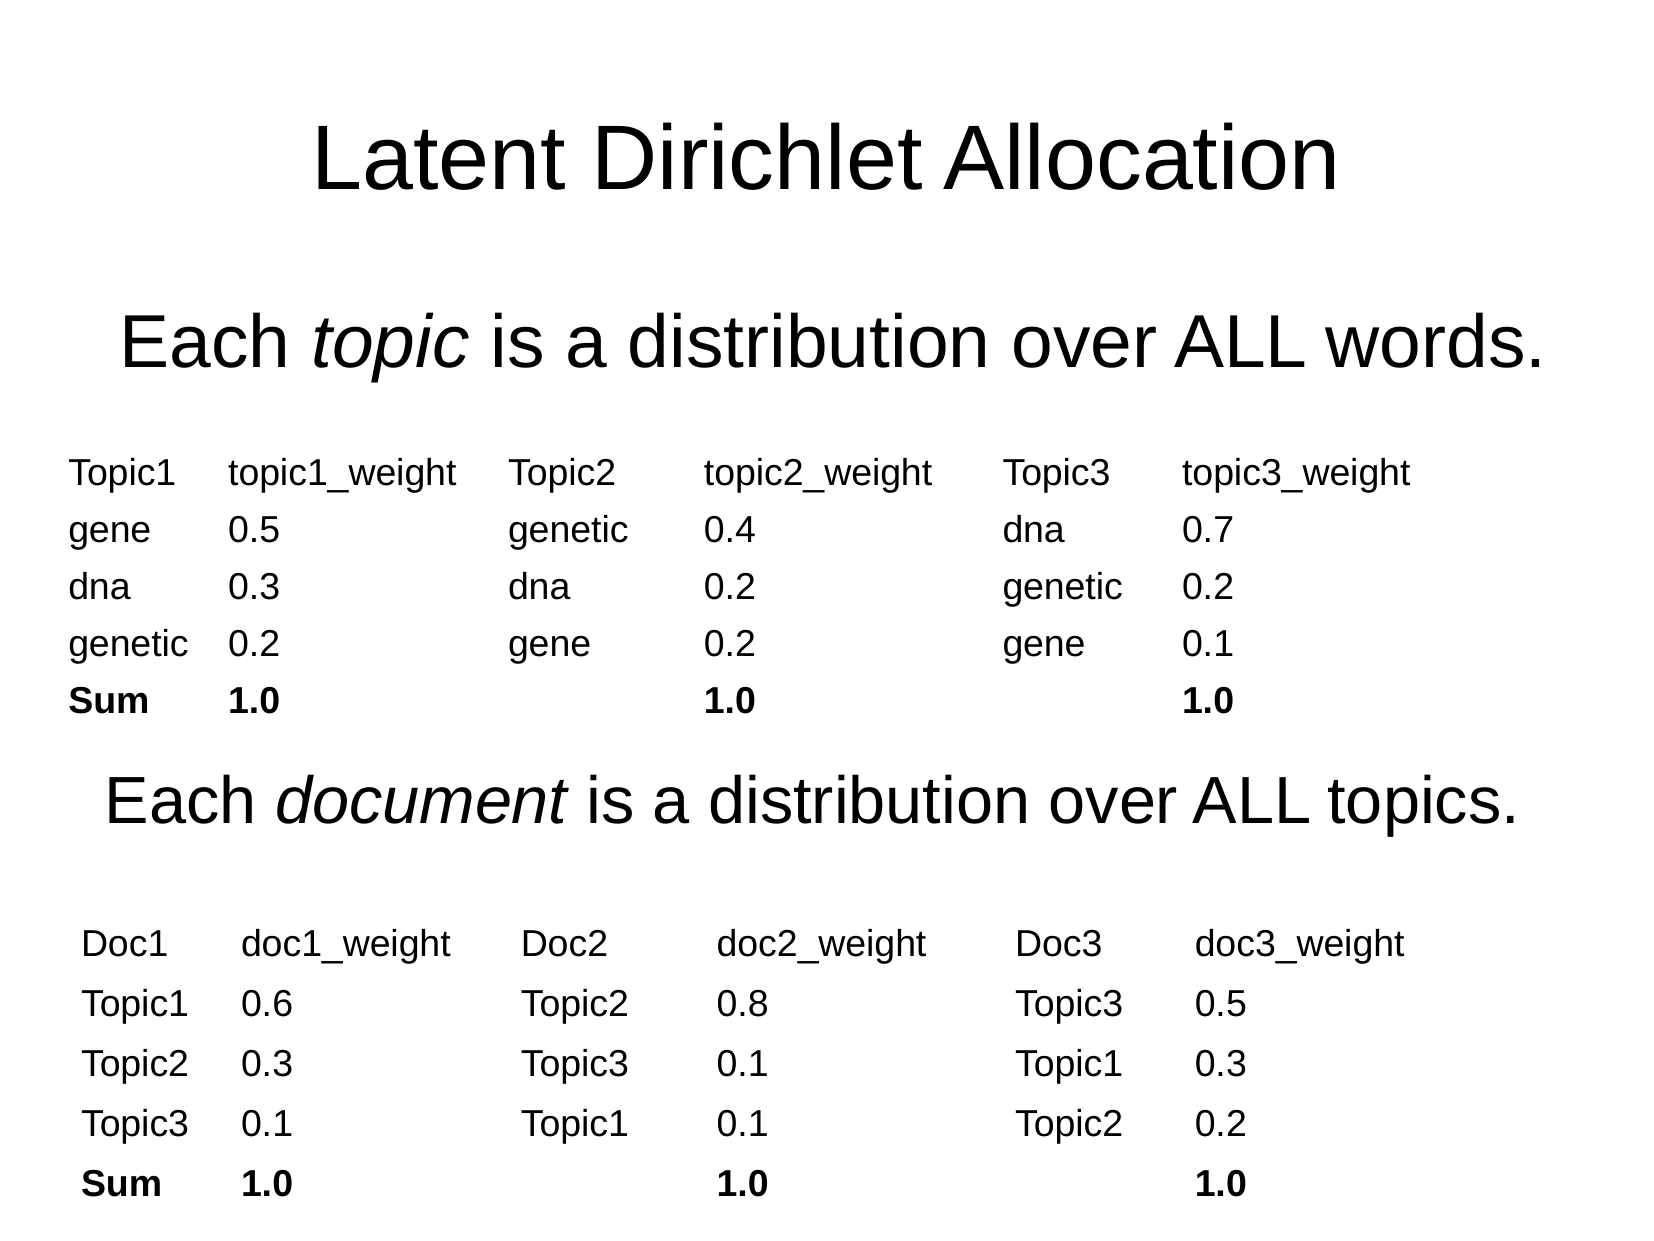

Latent Dirichlet Allocation
Each topic is a distribution over ALL words.
| Topic1 | topic1\_weight | Topic2 | topic2\_weight | Topic3 | topic3\_weight |
| --- | --- | --- | --- | --- | --- |
| gene | 0.5 | genetic | 0.4 | dna | 0.7 |
| dna | 0.3 | dna | 0.2 | genetic | 0.2 |
| genetic | 0.2 | gene | 0.2 | gene | 0.1 |
| Sum | 1.0 |  | 1.0 |  | 1.0 |
Each document is a distribution over ALL topics.
| Doc1 | doc1\_weight | Doc2 | doc2\_weight | Doc3 | doc3\_weight |
| --- | --- | --- | --- | --- | --- |
| Topic1 | 0.6 | Topic2 | 0.8 | Topic3 | 0.5 |
| Topic2 | 0.3 | Topic3 | 0.1 | Topic1 | 0.3 |
| Topic3 | 0.1 | Topic1 | 0.1 | Topic2 | 0.2 |
| Sum | 1.0 |  | 1.0 |  | 1.0 |